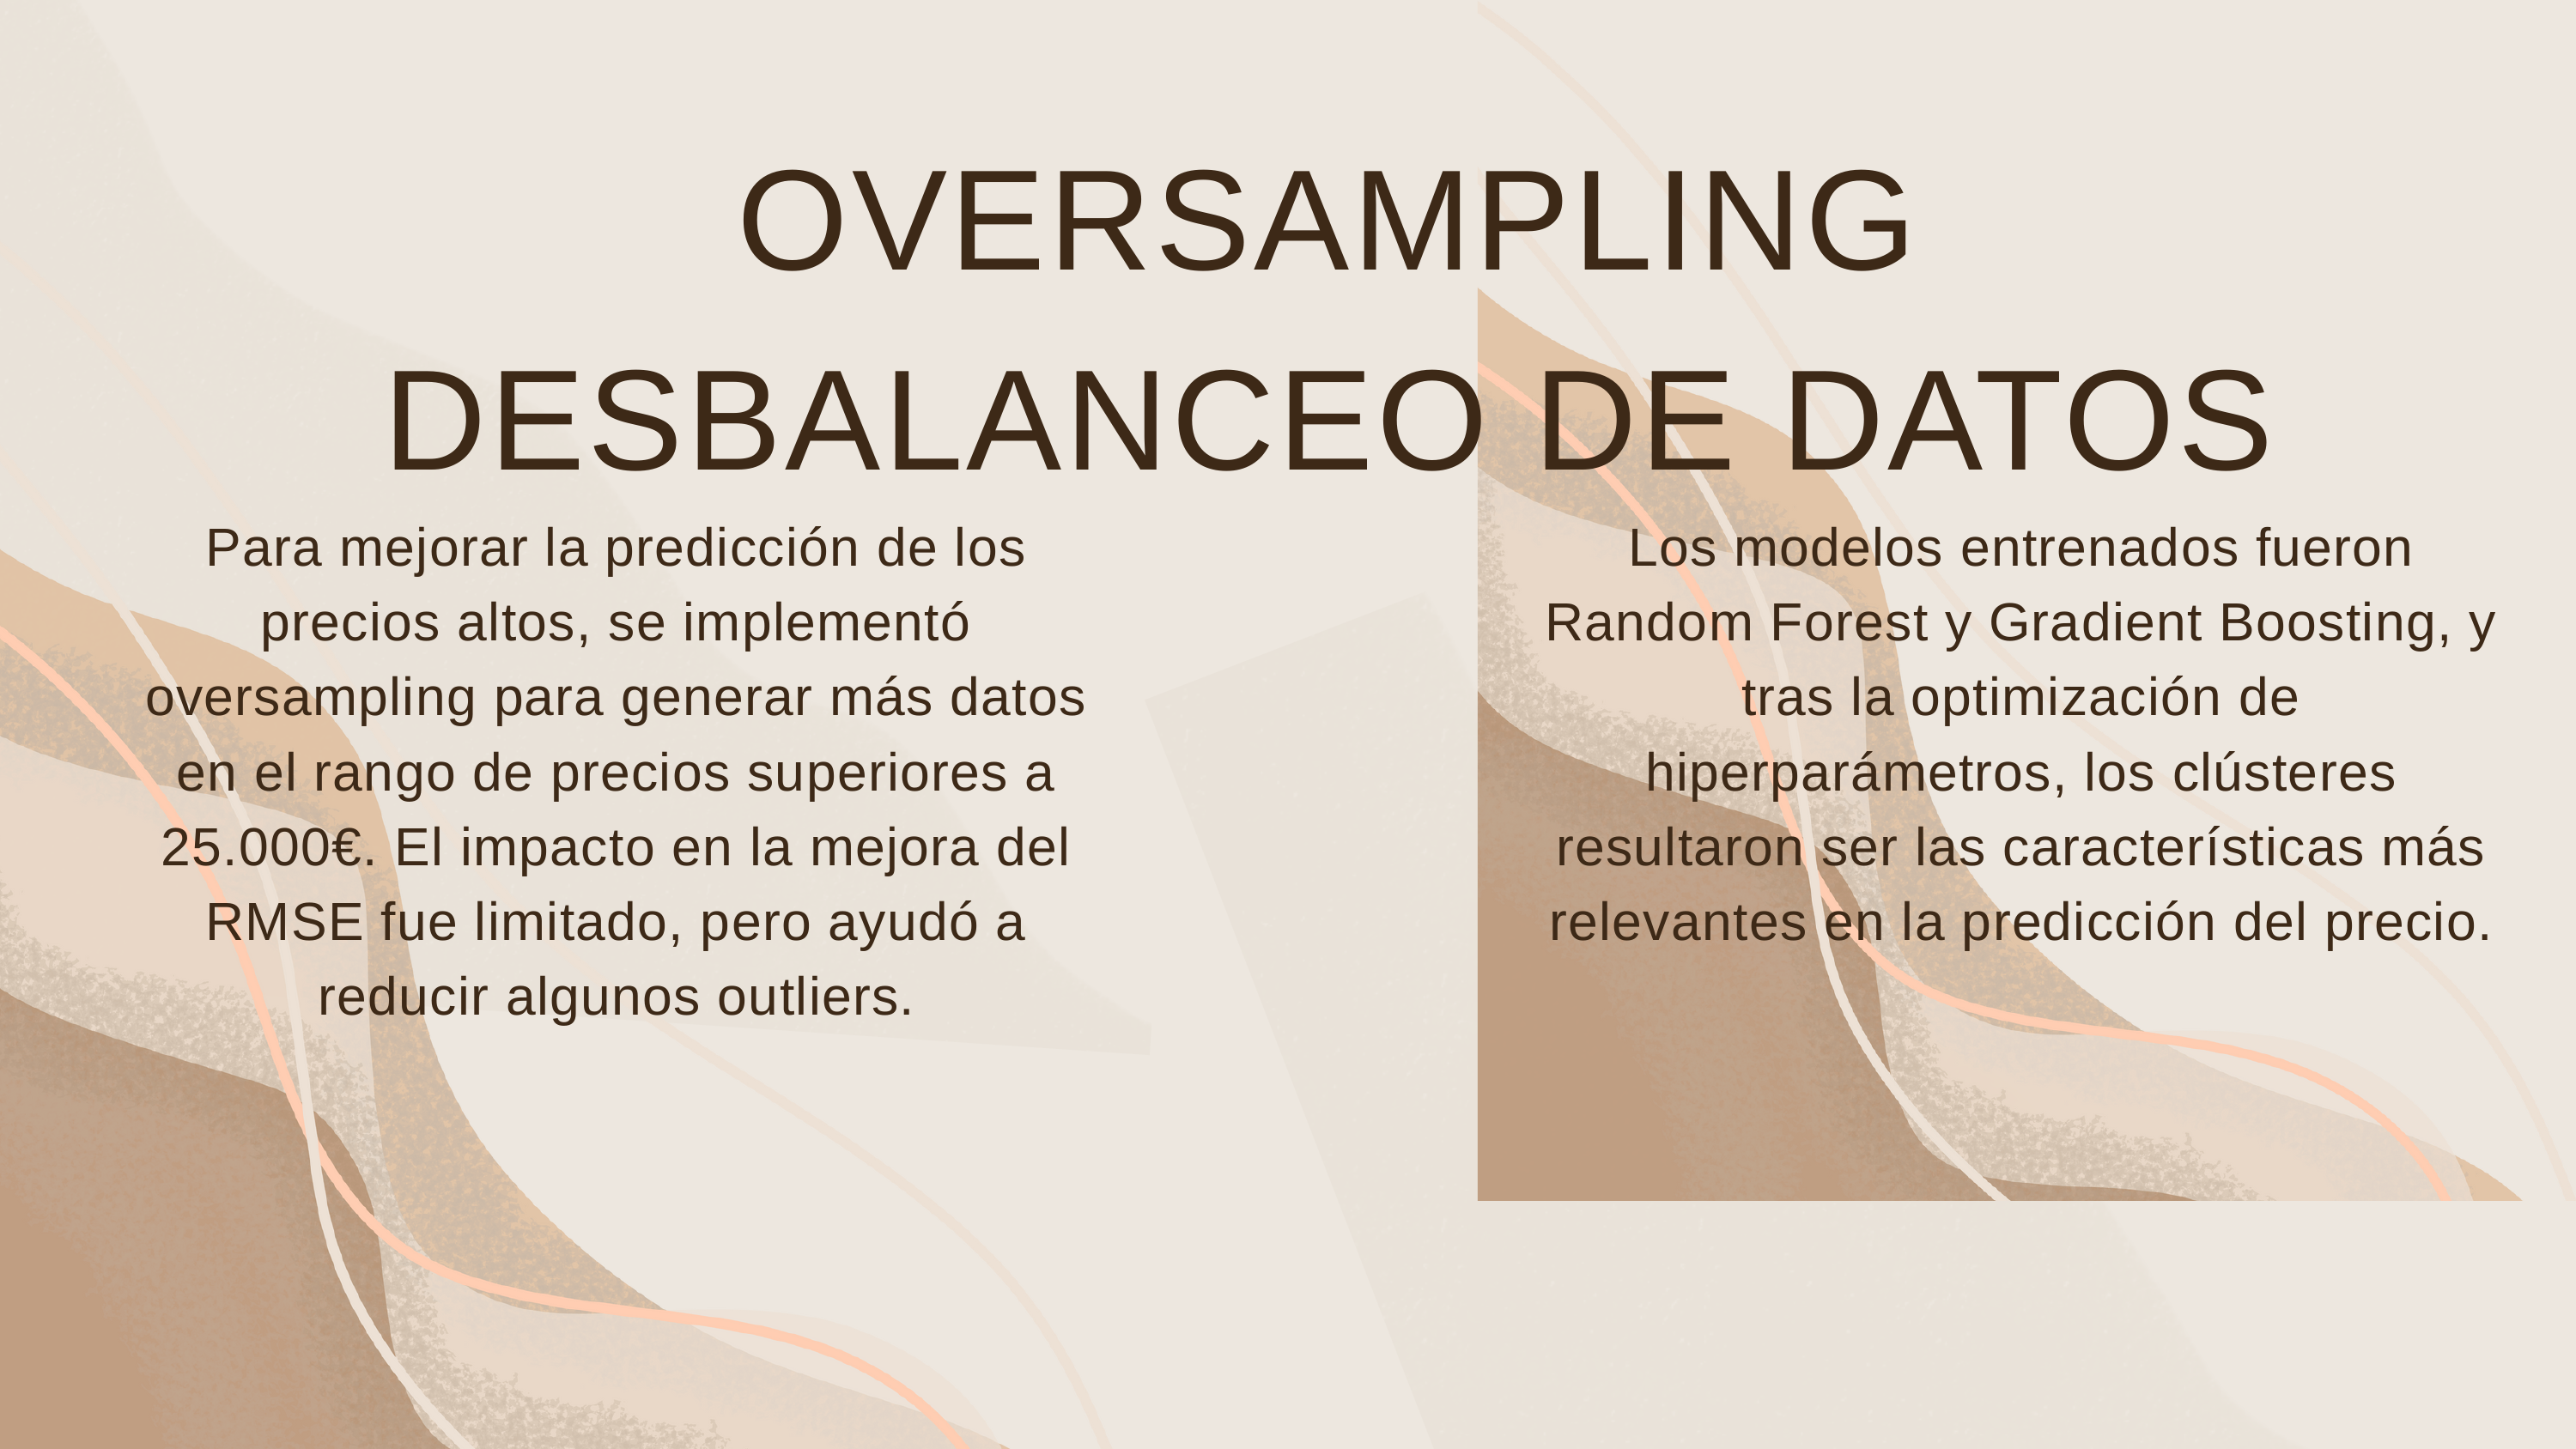

OVERSAMPLING DESBALANCEO DE DATOS

Para mejorar la predicción de los precios altos, se implementó oversampling para generar más datos en el rango de precios superiores a 25.000€. El impacto en la mejora del RMSE fue limitado, pero ayudó a reducir algunos outliers.

Los modelos entrenados fueron Random Forest y Gradient Boosting, y tras la optimización de hiperparámetros, los clústeres resultaron ser las características más relevantes en la predicción del precio.